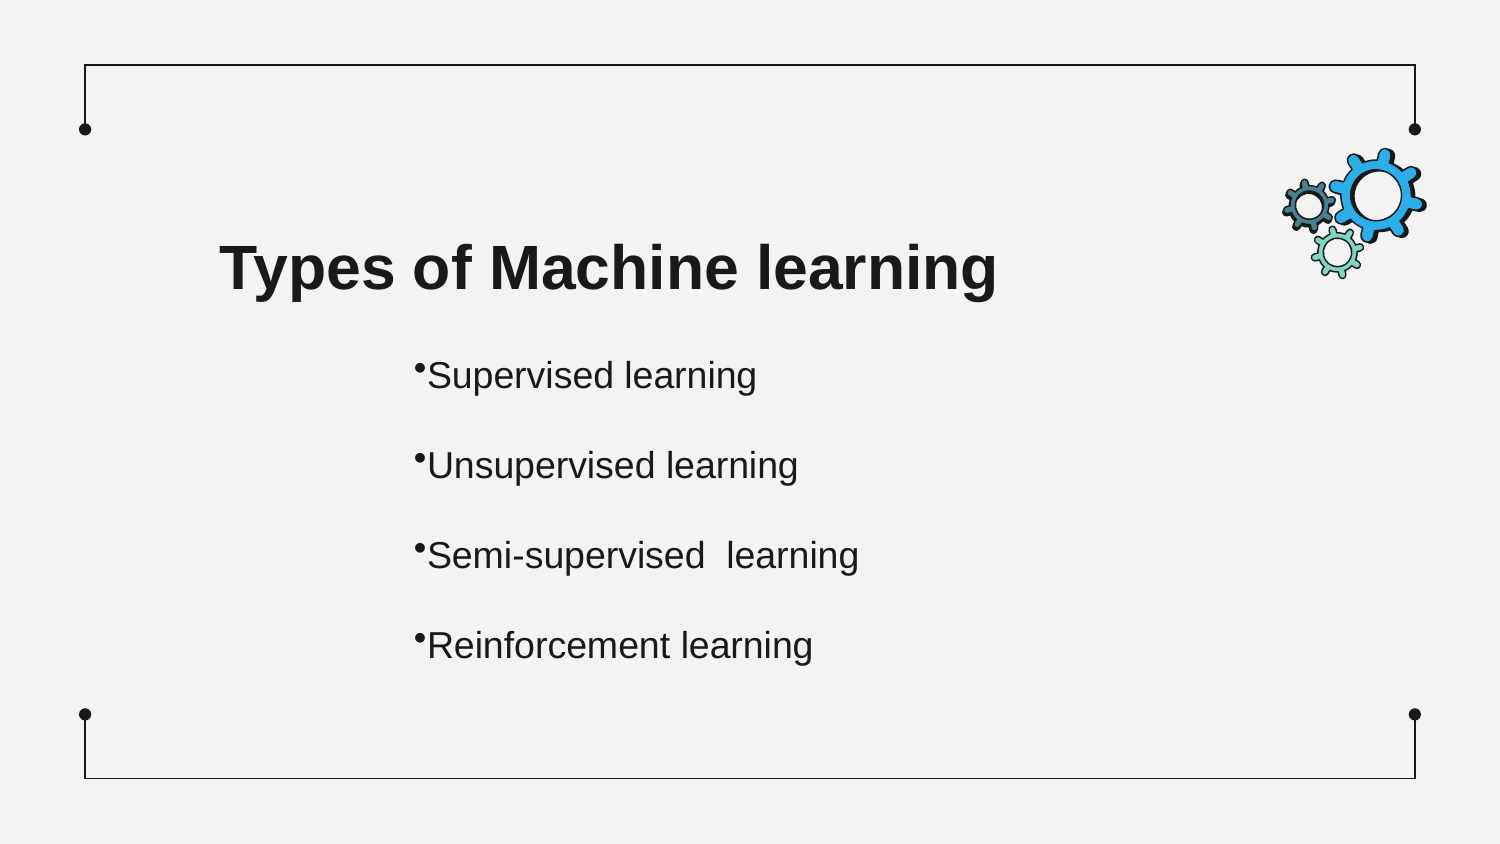

# Types of Machine learning
Supervised learning

Unsupervised learning

Semi-supervised  learning

Reinforcement learning